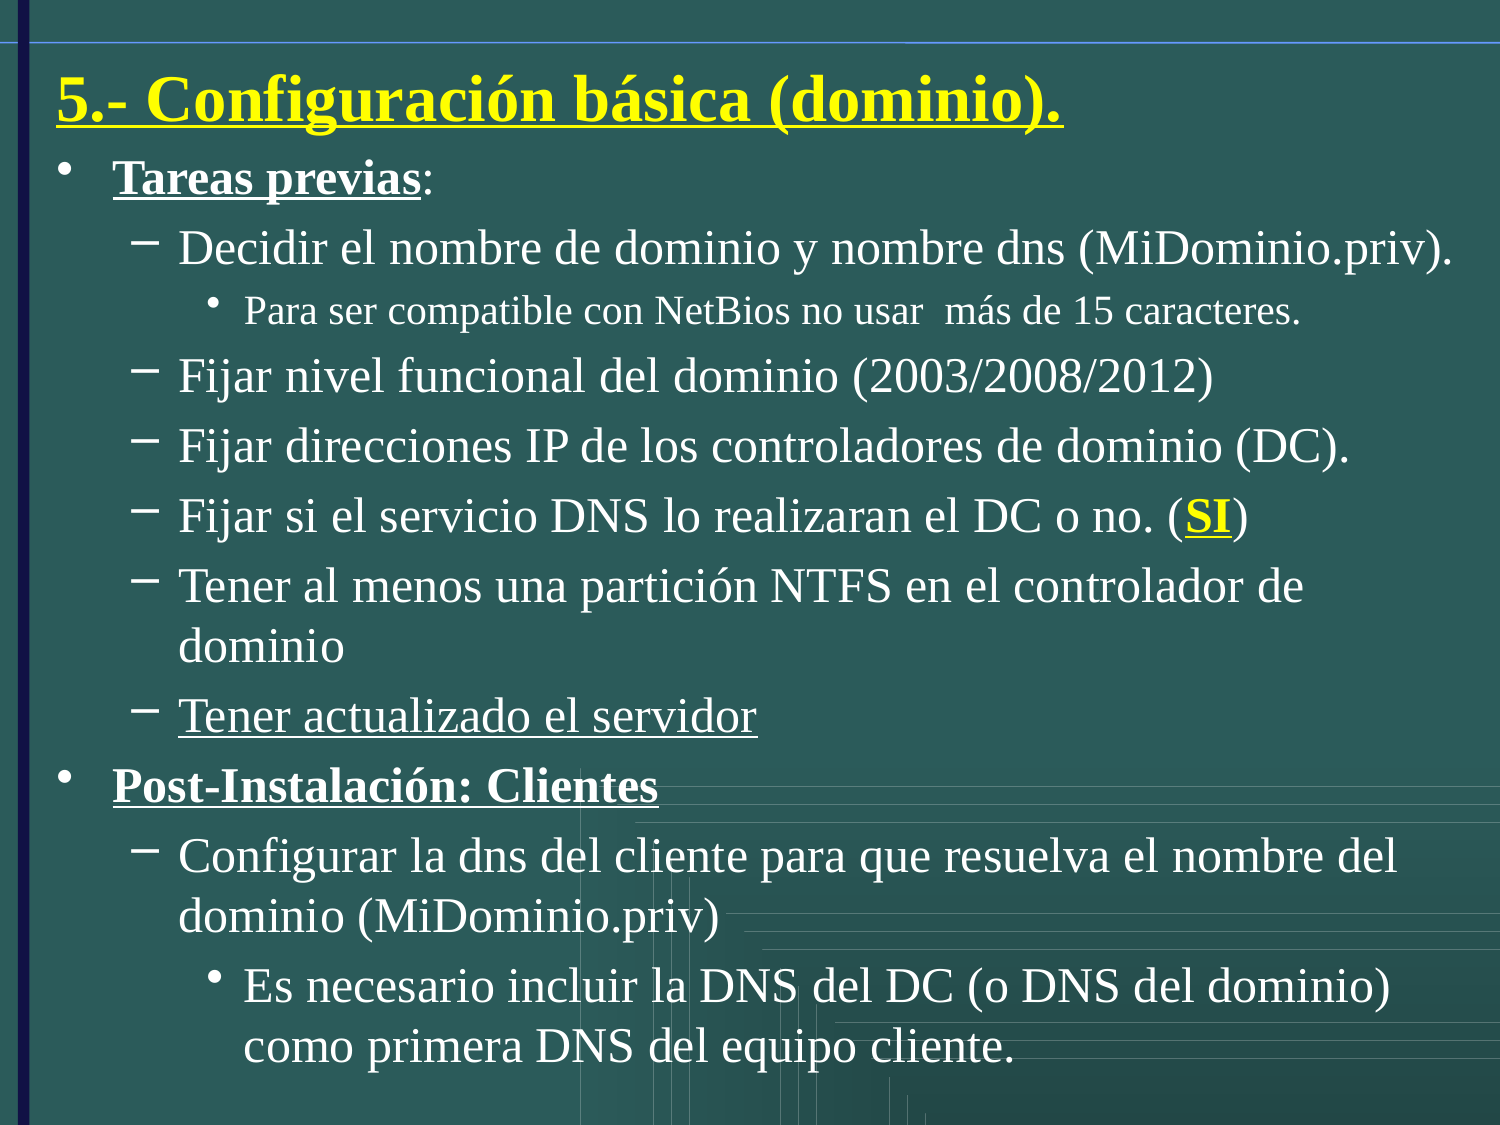

5.- Configuración básica (dominio).
Tareas previas:
Decidir el nombre de dominio y nombre dns (MiDominio.priv).
Para ser compatible con NetBios no usar  más de 15 caracteres.
Fijar nivel funcional del dominio (2003/2008/2012)
Fijar direcciones IP de los controladores de dominio (DC).
Fijar si el servicio DNS lo realizaran el DC o no. (SI)
Tener al menos una partición NTFS en el controlador de dominio
Tener actualizado el servidor
Post-Instalación: Clientes
Configurar la dns del cliente para que resuelva el nombre del dominio (MiDominio.priv)
Es necesario incluir la DNS del DC (o DNS del dominio) como primera DNS del equipo cliente.